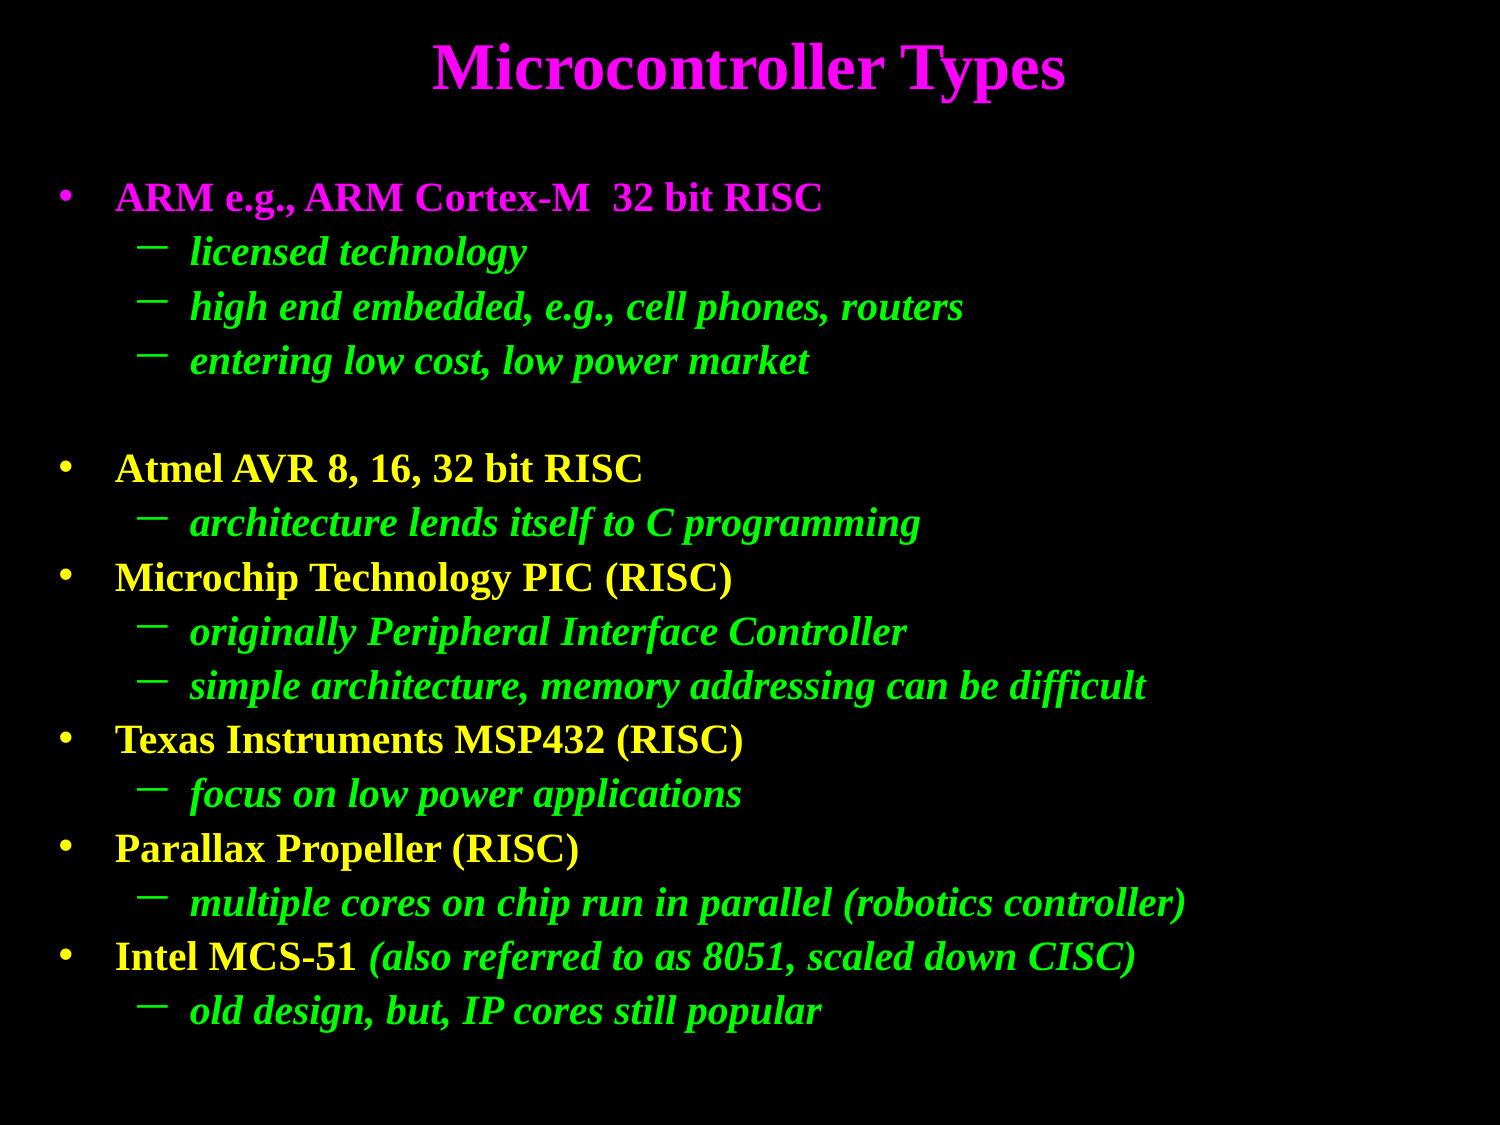

# Microcontroller Types
ARM e.g., ARM Cortex-M  32 bit RISC
licensed technology
high end embedded, e.g., cell phones, routers
entering low cost, low power market

Atmel AVR 8, 16, 32 bit RISC
architecture lends itself to C programming
Microchip Technology PIC (RISC)
originally Peripheral Interface Controller
simple architecture, memory addressing can be difficult
Texas Instruments MSP432 (RISC)
focus on low power applications
Parallax Propeller (RISC)
multiple cores on chip run in parallel (robotics controller)
Intel MCS-51 (also referred to as 8051, scaled down CISC)
old design, but, IP cores still popular